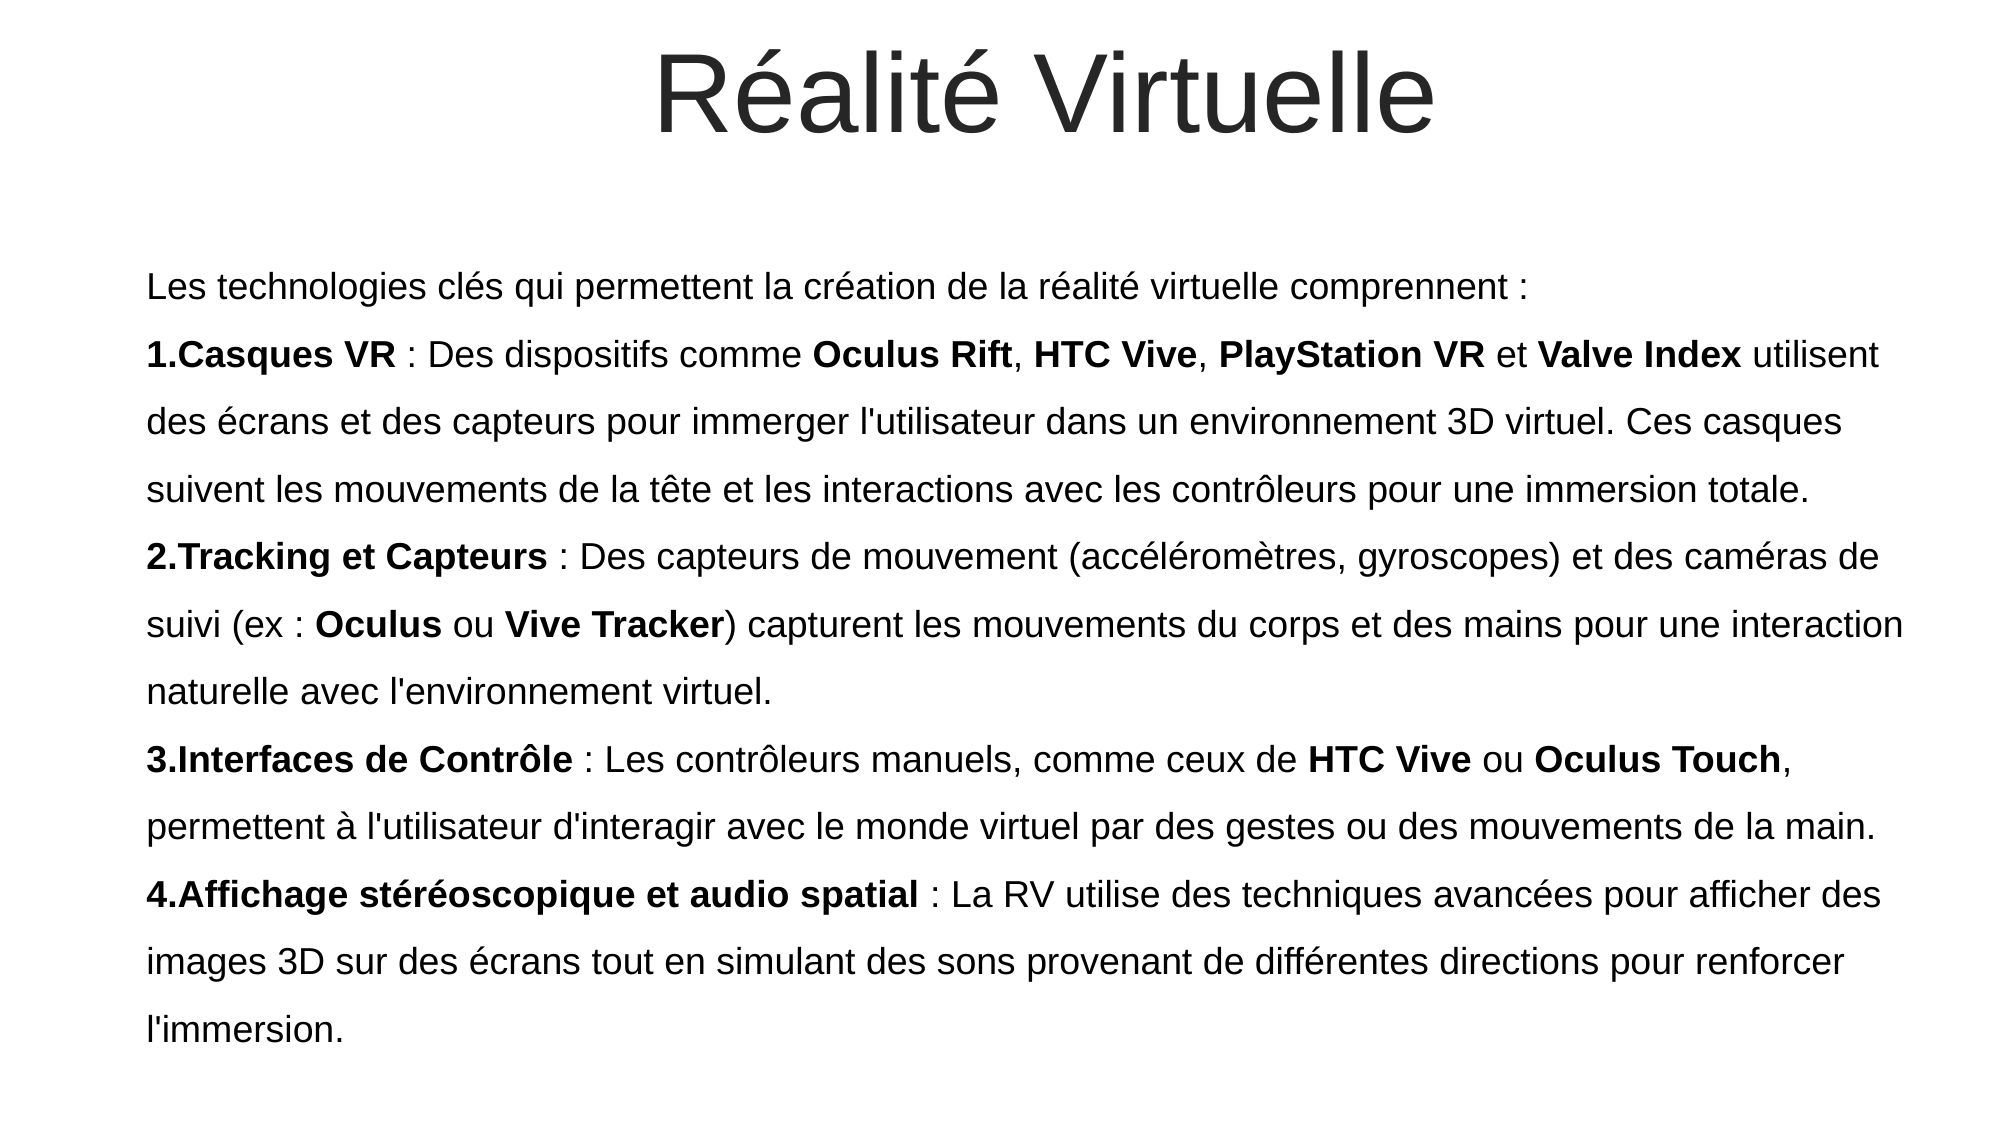

Réalité Virtuelle
Les technologies clés qui permettent la création de la réalité virtuelle comprennent :
Casques VR : Des dispositifs comme Oculus Rift, HTC Vive, PlayStation VR et Valve Index utilisent des écrans et des capteurs pour immerger l'utilisateur dans un environnement 3D virtuel. Ces casques suivent les mouvements de la tête et les interactions avec les contrôleurs pour une immersion totale.
Tracking et Capteurs : Des capteurs de mouvement (accéléromètres, gyroscopes) et des caméras de suivi (ex : Oculus ou Vive Tracker) capturent les mouvements du corps et des mains pour une interaction naturelle avec l'environnement virtuel.
Interfaces de Contrôle : Les contrôleurs manuels, comme ceux de HTC Vive ou Oculus Touch, permettent à l'utilisateur d'interagir avec le monde virtuel par des gestes ou des mouvements de la main.
Affichage stéréoscopique et audio spatial : La RV utilise des techniques avancées pour afficher des images 3D sur des écrans tout en simulant des sons provenant de différentes directions pour renforcer l'immersion.